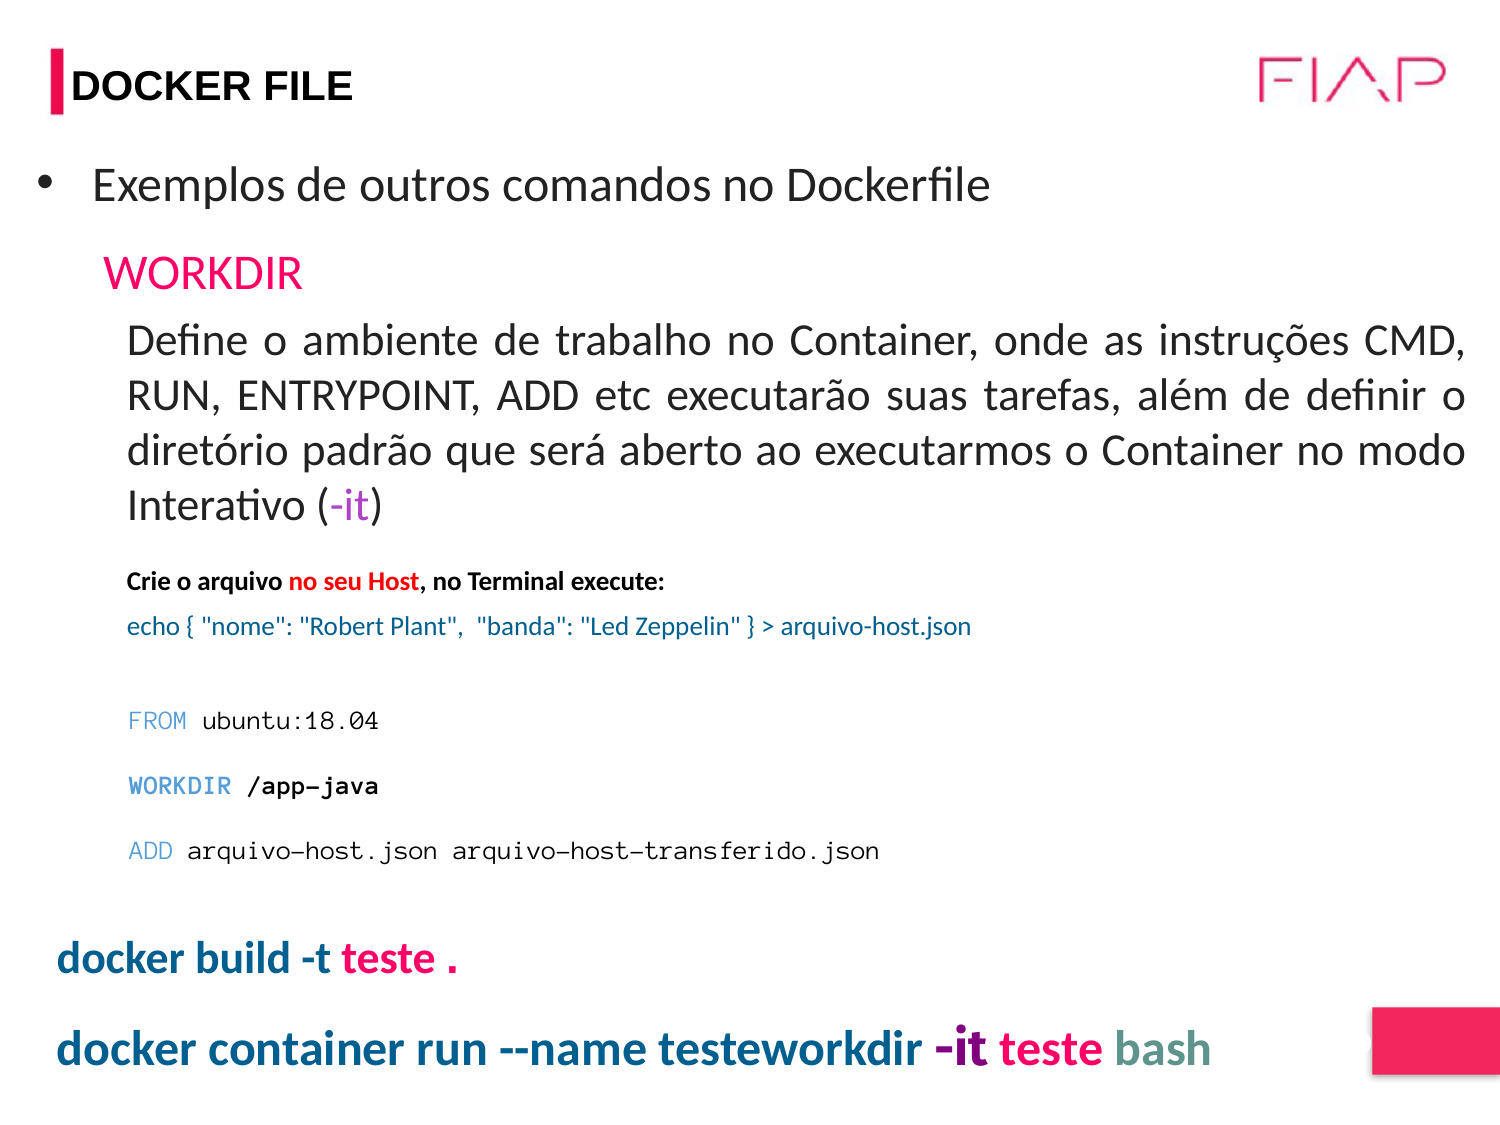

# DOCKER FILE
Exemplos de outros comandos no Dockerfile
WORKDIR
Define o ambiente de trabalho no Container, onde as instruções CMD, RUN, ENTRYPOINT, ADD etc executarão suas tarefas, além de definir o diretório padrão que será aberto ao executarmos o Container no modo Interativo (-it)
Crie o arquivo no seu Host, no Terminal execute:

echo { "nome": "Robert Plant",  "banda": "Led Zeppelin" } > arquivo-host.json
FROM ubuntu:18.04

WORKDIR /app-java

ADD arquivo-host.json arquivo-host-transferido.json
docker build -t teste .
docker container run --name testeworkdir -it teste bash